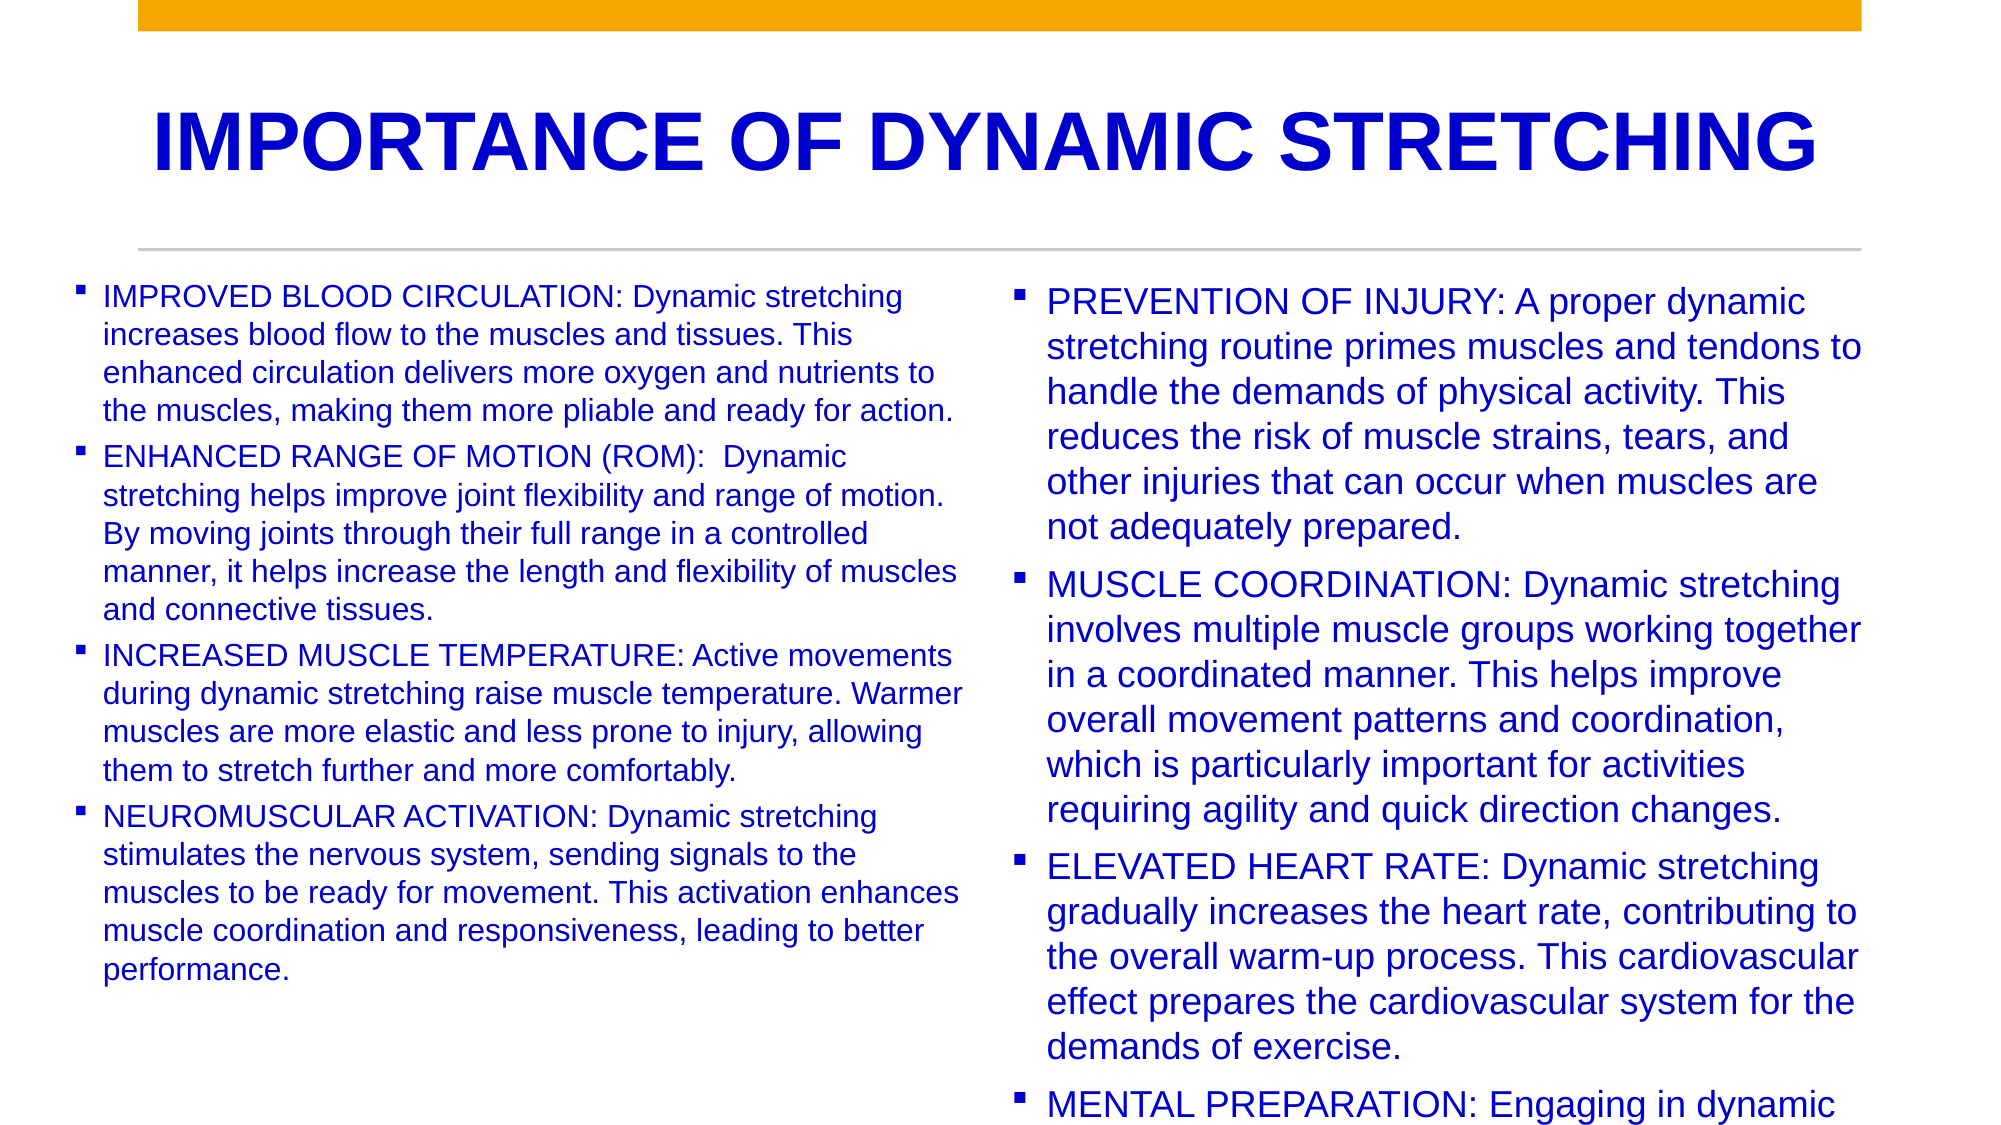

# IMPORTANCE OF DYNAMIC STRETCHING

IMPROVED BLOOD CIRCULATION: Dynamic stretching increases blood flow to the muscles and tissues. This enhanced circulation delivers more oxygen and nutrients to the muscles, making them more pliable and ready for action.
ENHANCED RANGE OF MOTION (ROM):  Dynamic stretching helps improve joint flexibility and range of motion. By moving joints through their full range in a controlled manner, it helps increase the length and flexibility of muscles and connective tissues.
INCREASED MUSCLE TEMPERATURE: Active movements during dynamic stretching raise muscle temperature. Warmer muscles are more elastic and less prone to injury, allowing them to stretch further and more comfortably.
NEUROMUSCULAR ACTIVATION: Dynamic stretching stimulates the nervous system, sending signals to the muscles to be ready for movement. This activation enhances muscle coordination and responsiveness, leading to better performance.
PREVENTION OF INJURY: A proper dynamic stretching routine primes muscles and tendons to handle the demands of physical activity. This reduces the risk of muscle strains, tears, and other injuries that can occur when muscles are not adequately prepared.
MUSCLE COORDINATION: Dynamic stretching involves multiple muscle groups working together in a coordinated manner. This helps improve overall movement patterns and coordination, which is particularly important for activities requiring agility and quick direction changes.
ELEVATED HEART RATE: Dynamic stretching gradually increases the heart rate, contributing to the overall warm-up process. This cardiovascular effect prepares the cardiovascular system for the demands of exercise.
MENTAL PREPARATION: Engaging in dynamic stretching also helps mentally prepare for physical activity. It shifts your focus to the task at hand and helps create a mind-muscle connection, enhancing performance.